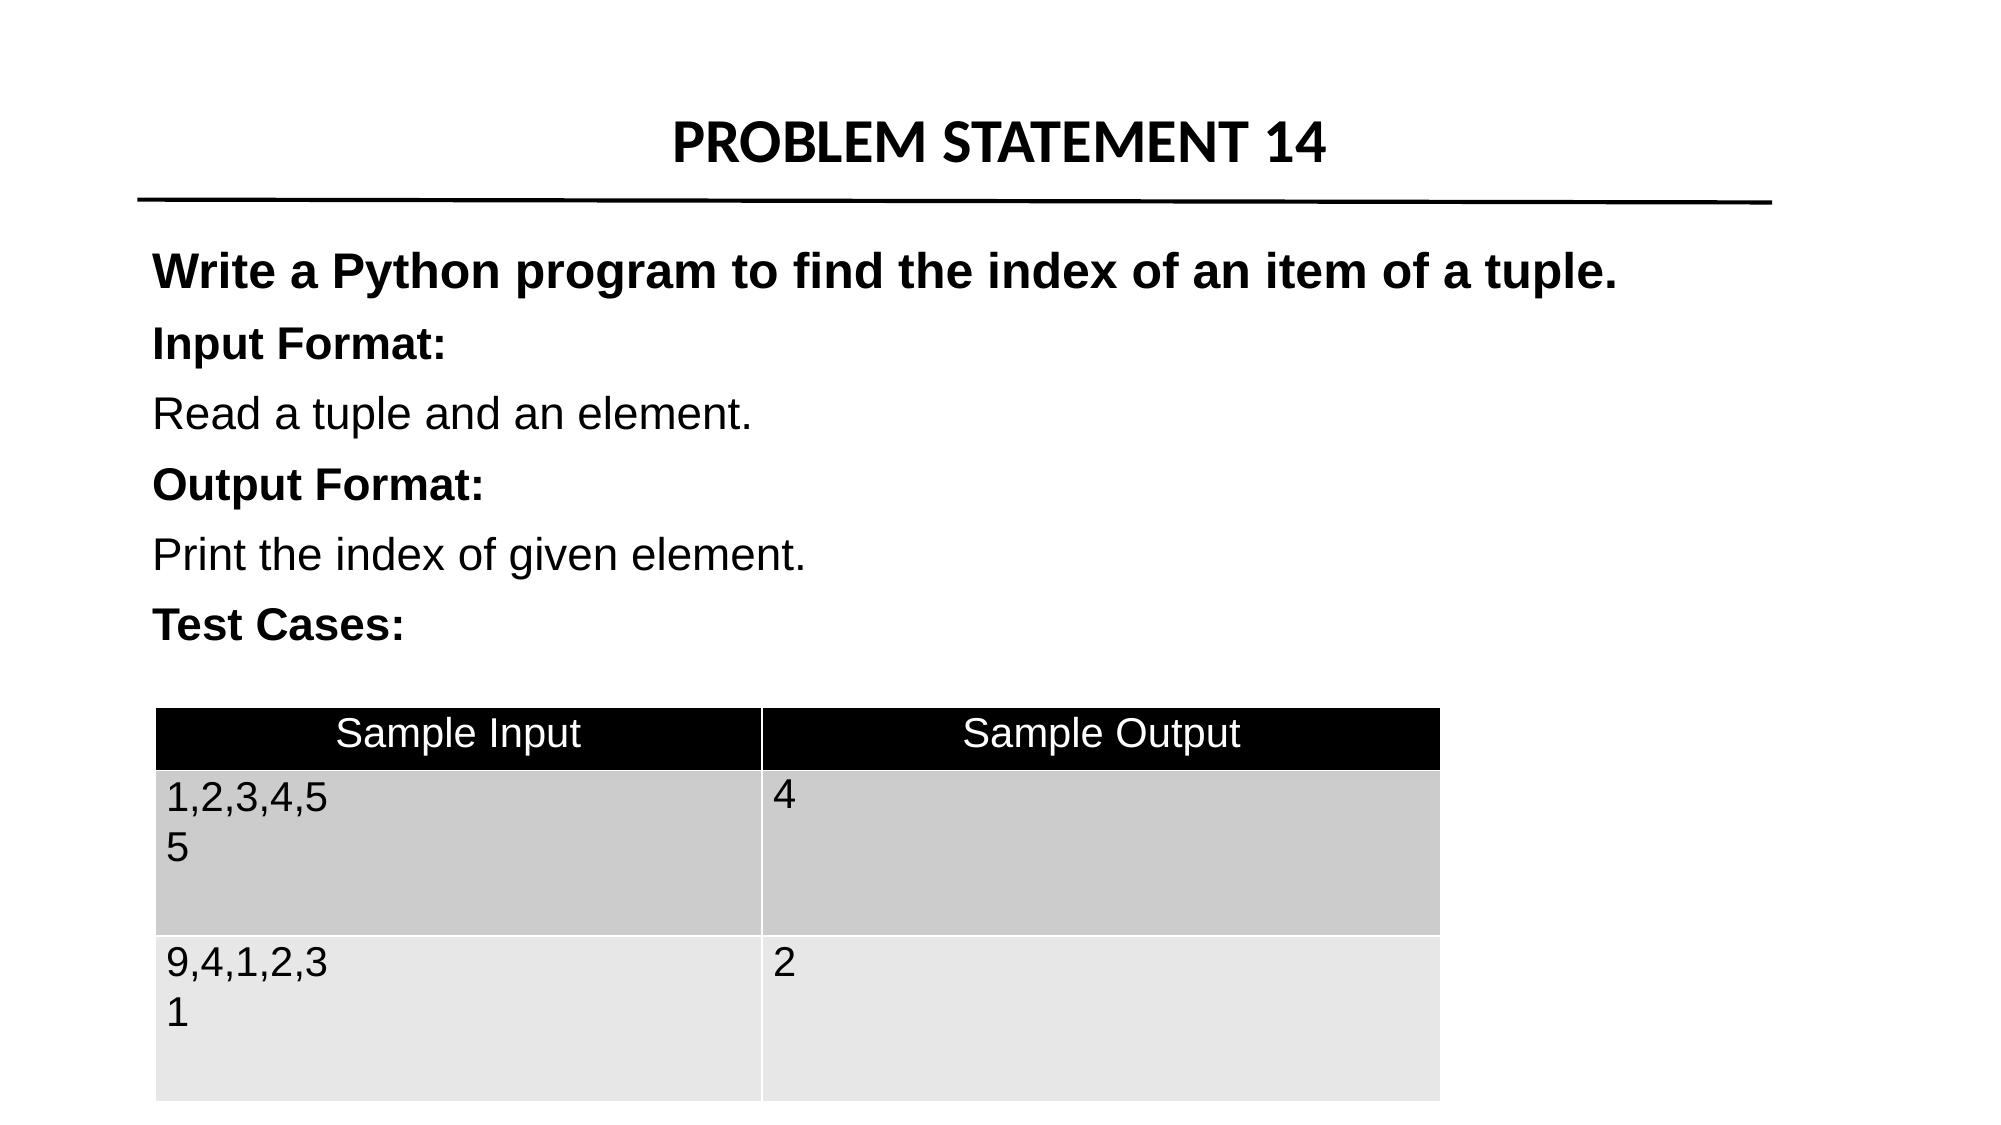

PROBLEM STATEMENT 14
Write a Python program to find the index of an item of a tuple.
Input Format:
Read a tuple and an element.
Output Format:
Print the index of given element.
Test Cases:

| Sample Input | Sample Output |
| --- | --- |
| 1,2,3,4,5 5 | 4 |
| 9,4,1,2,3 1 | 2 |